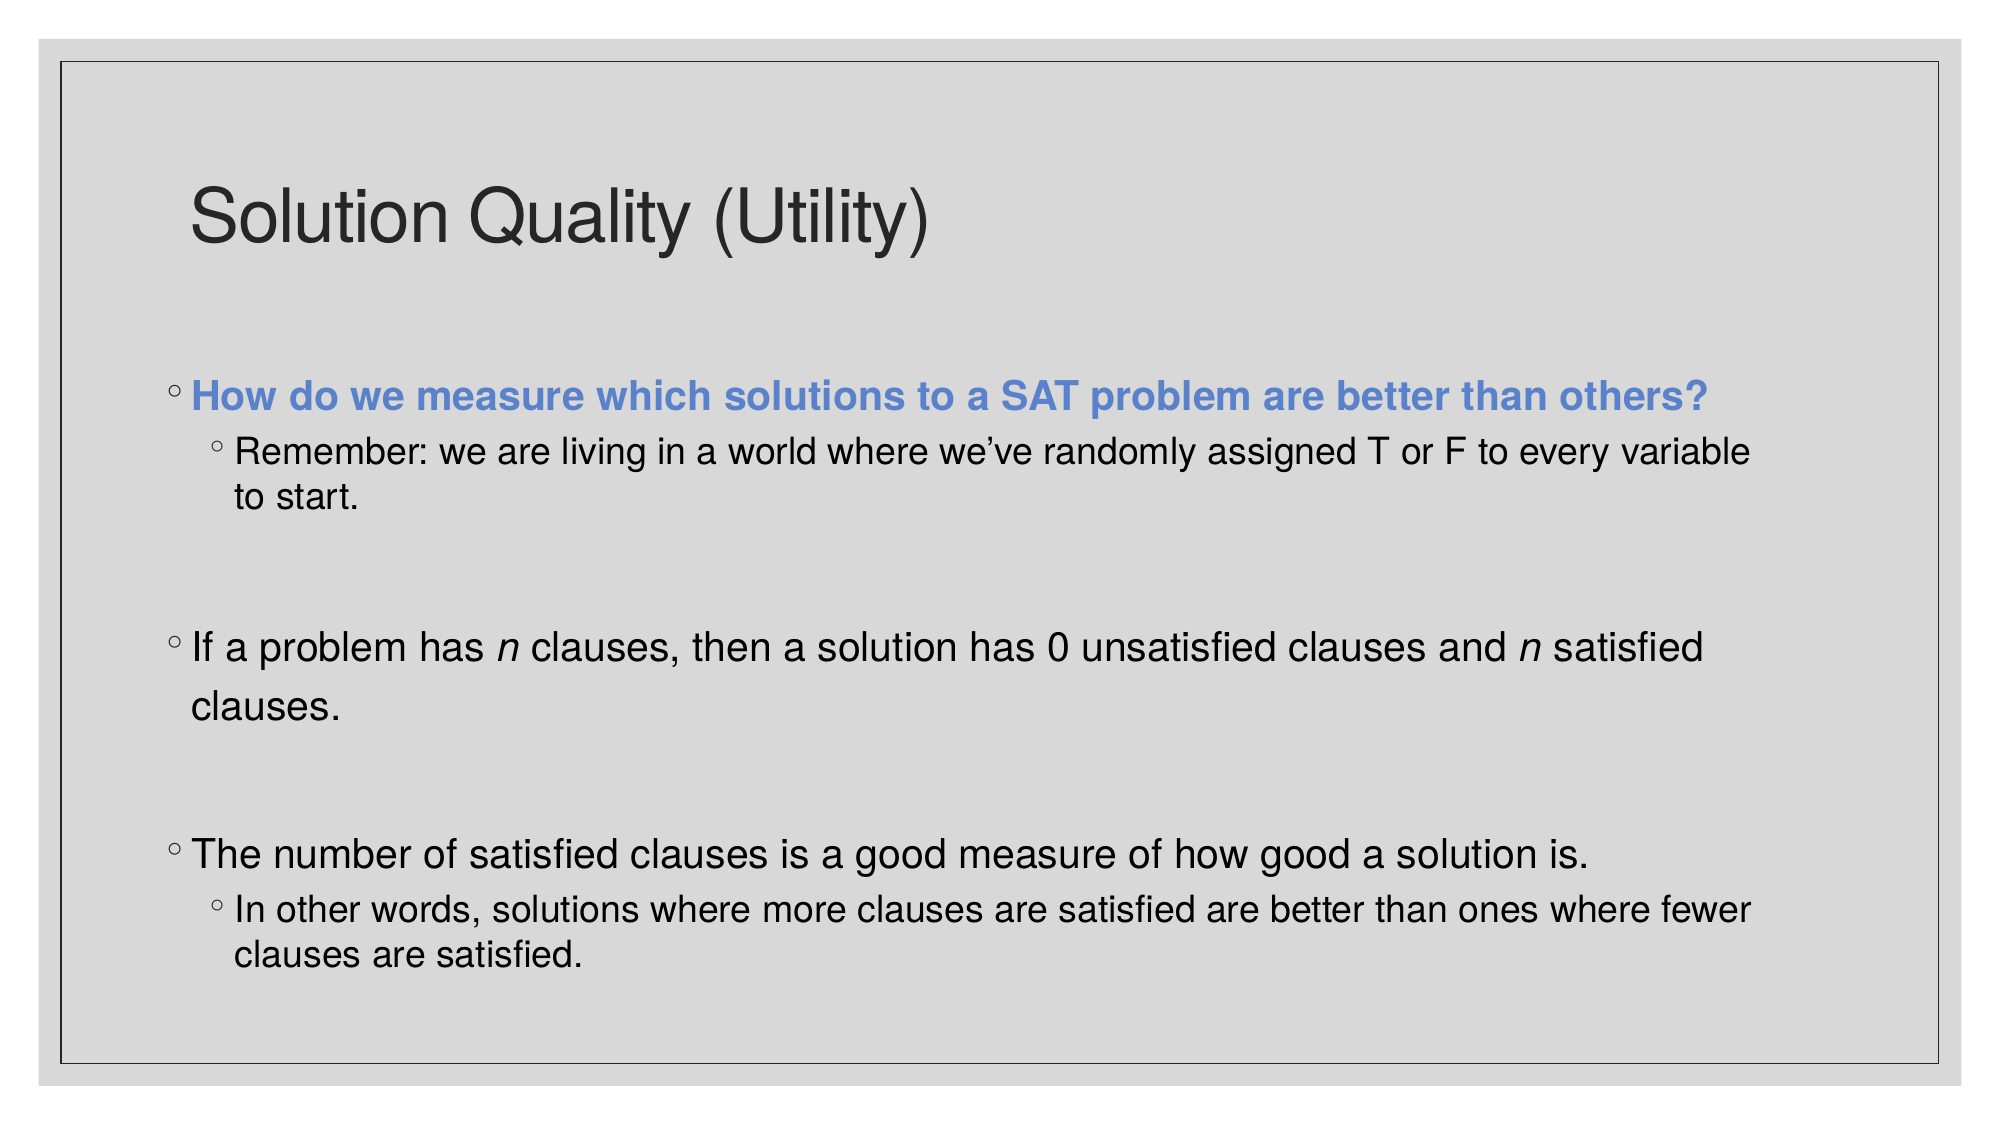

# Solution Quality (Utility)
How do we measure which solutions to a SAT problem are better than others?
Remember: we are living in a world where we’ve randomly assigned T or F to every variable to start.

If a problem has n clauses, then a solution has 0 unsatisfied clauses and n satisfied clauses.

The number of satisfied clauses is a good measure of how good a solution is.
In other words, solutions where more clauses are satisfied are better than ones where fewer clauses are satisfied.